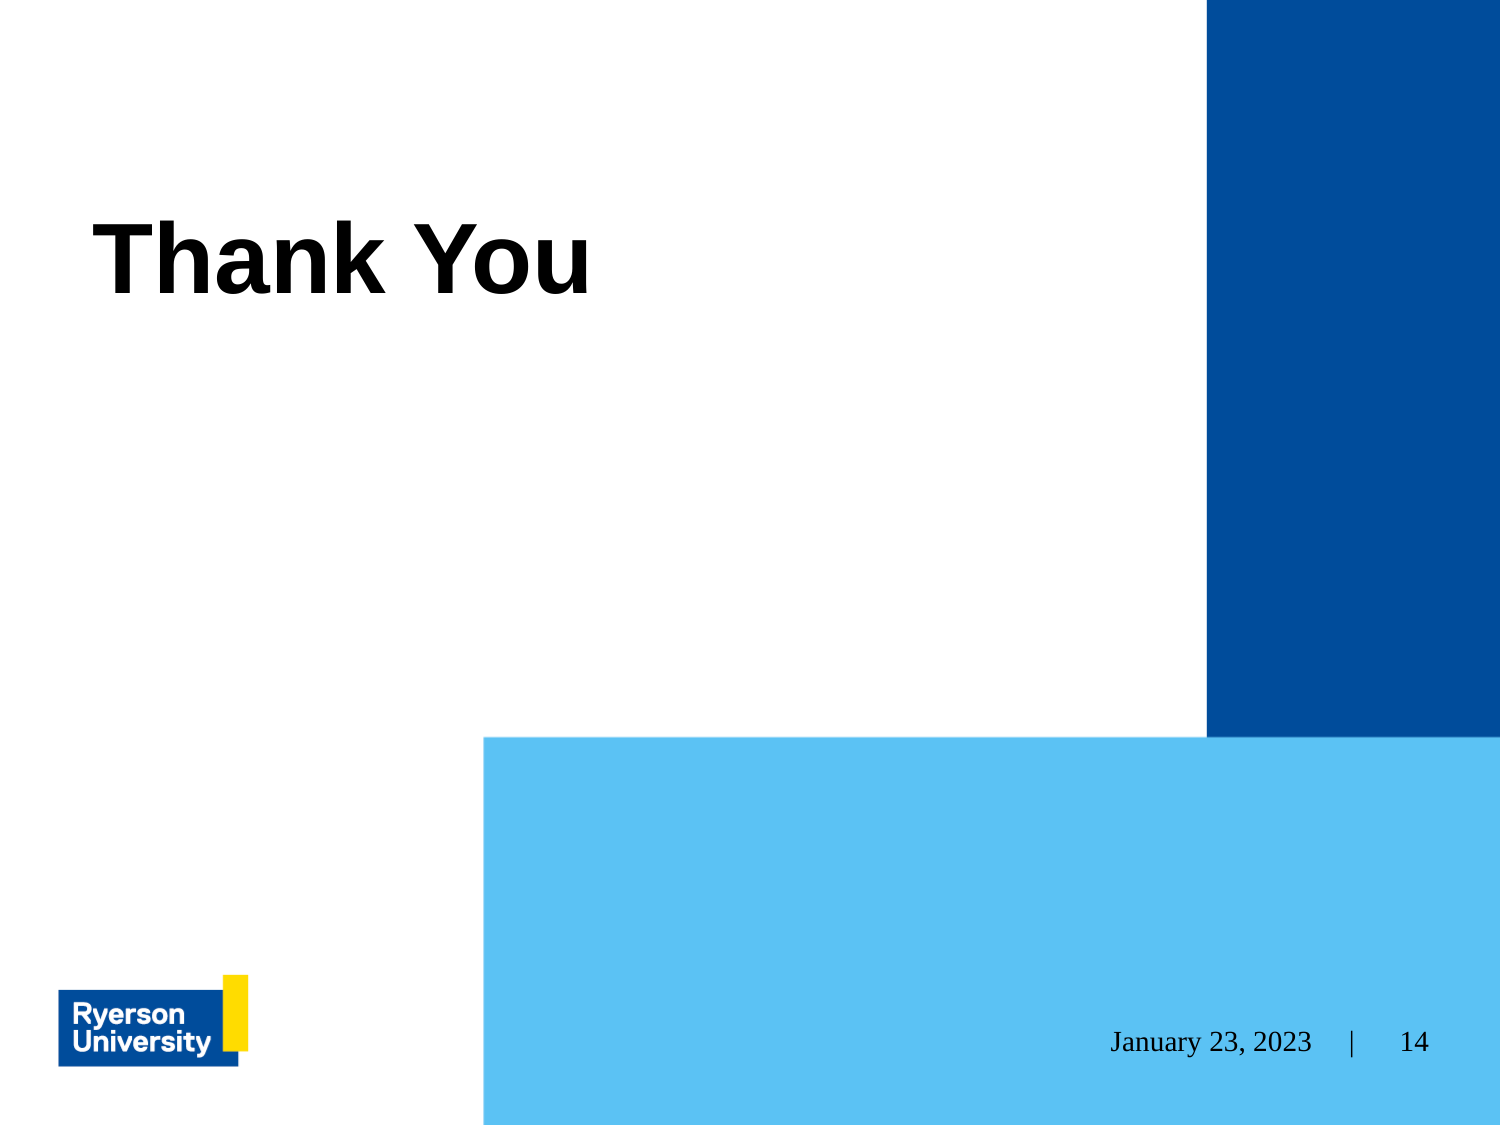

# Thank You
14
January 23, 2023     |